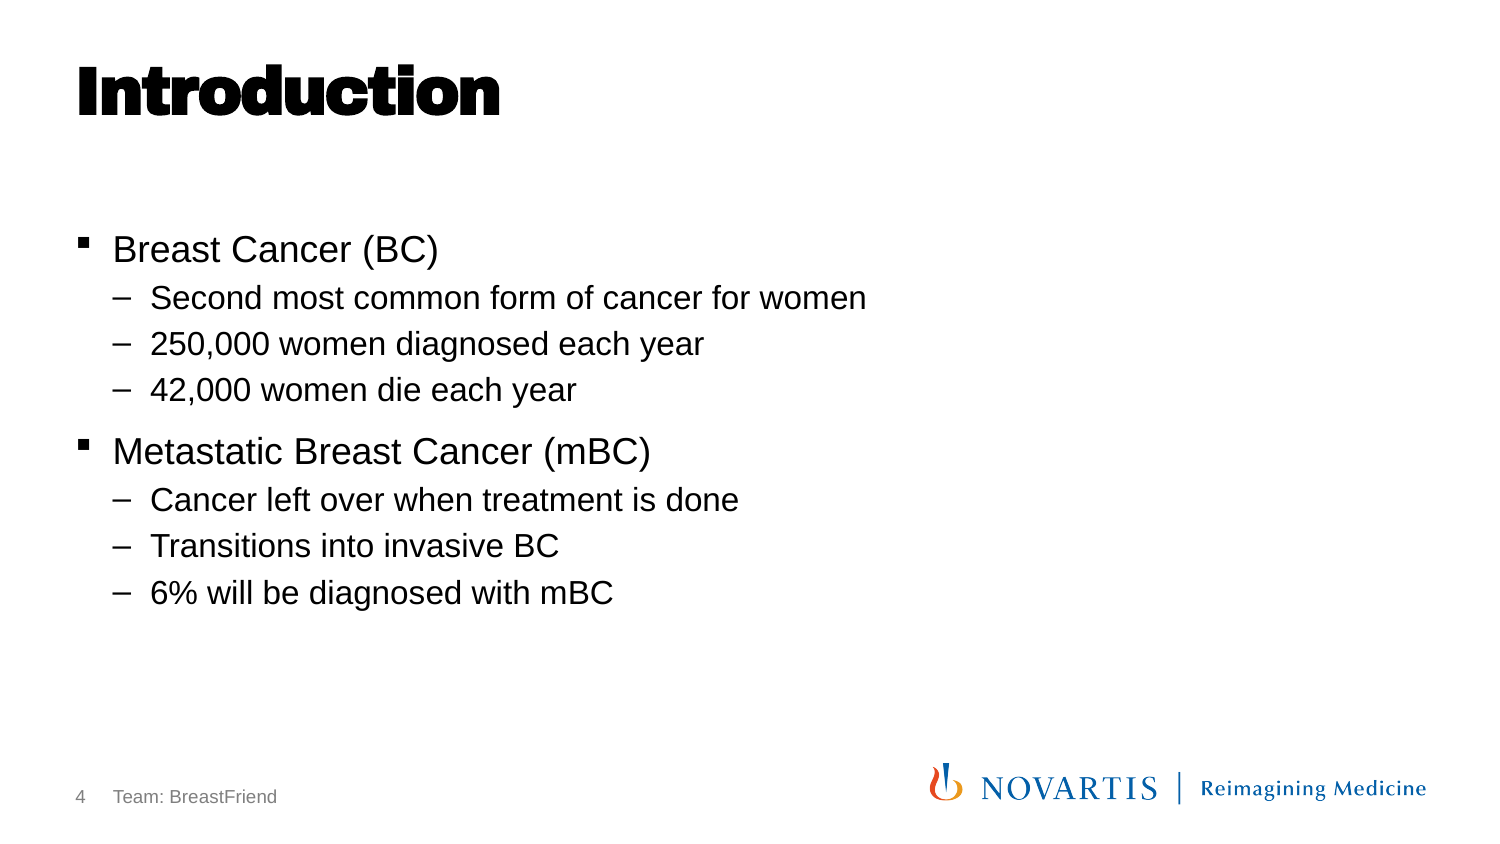

# Introduction
Breast Cancer (BC)
Second most common form of cancer for women
250,000 women diagnosed each year
42,000 women die each year
Metastatic Breast Cancer (mBC)
Cancer left over when treatment is done
Transitions into invasive BC
6% will be diagnosed with mBC
4
Team: BreastFriend